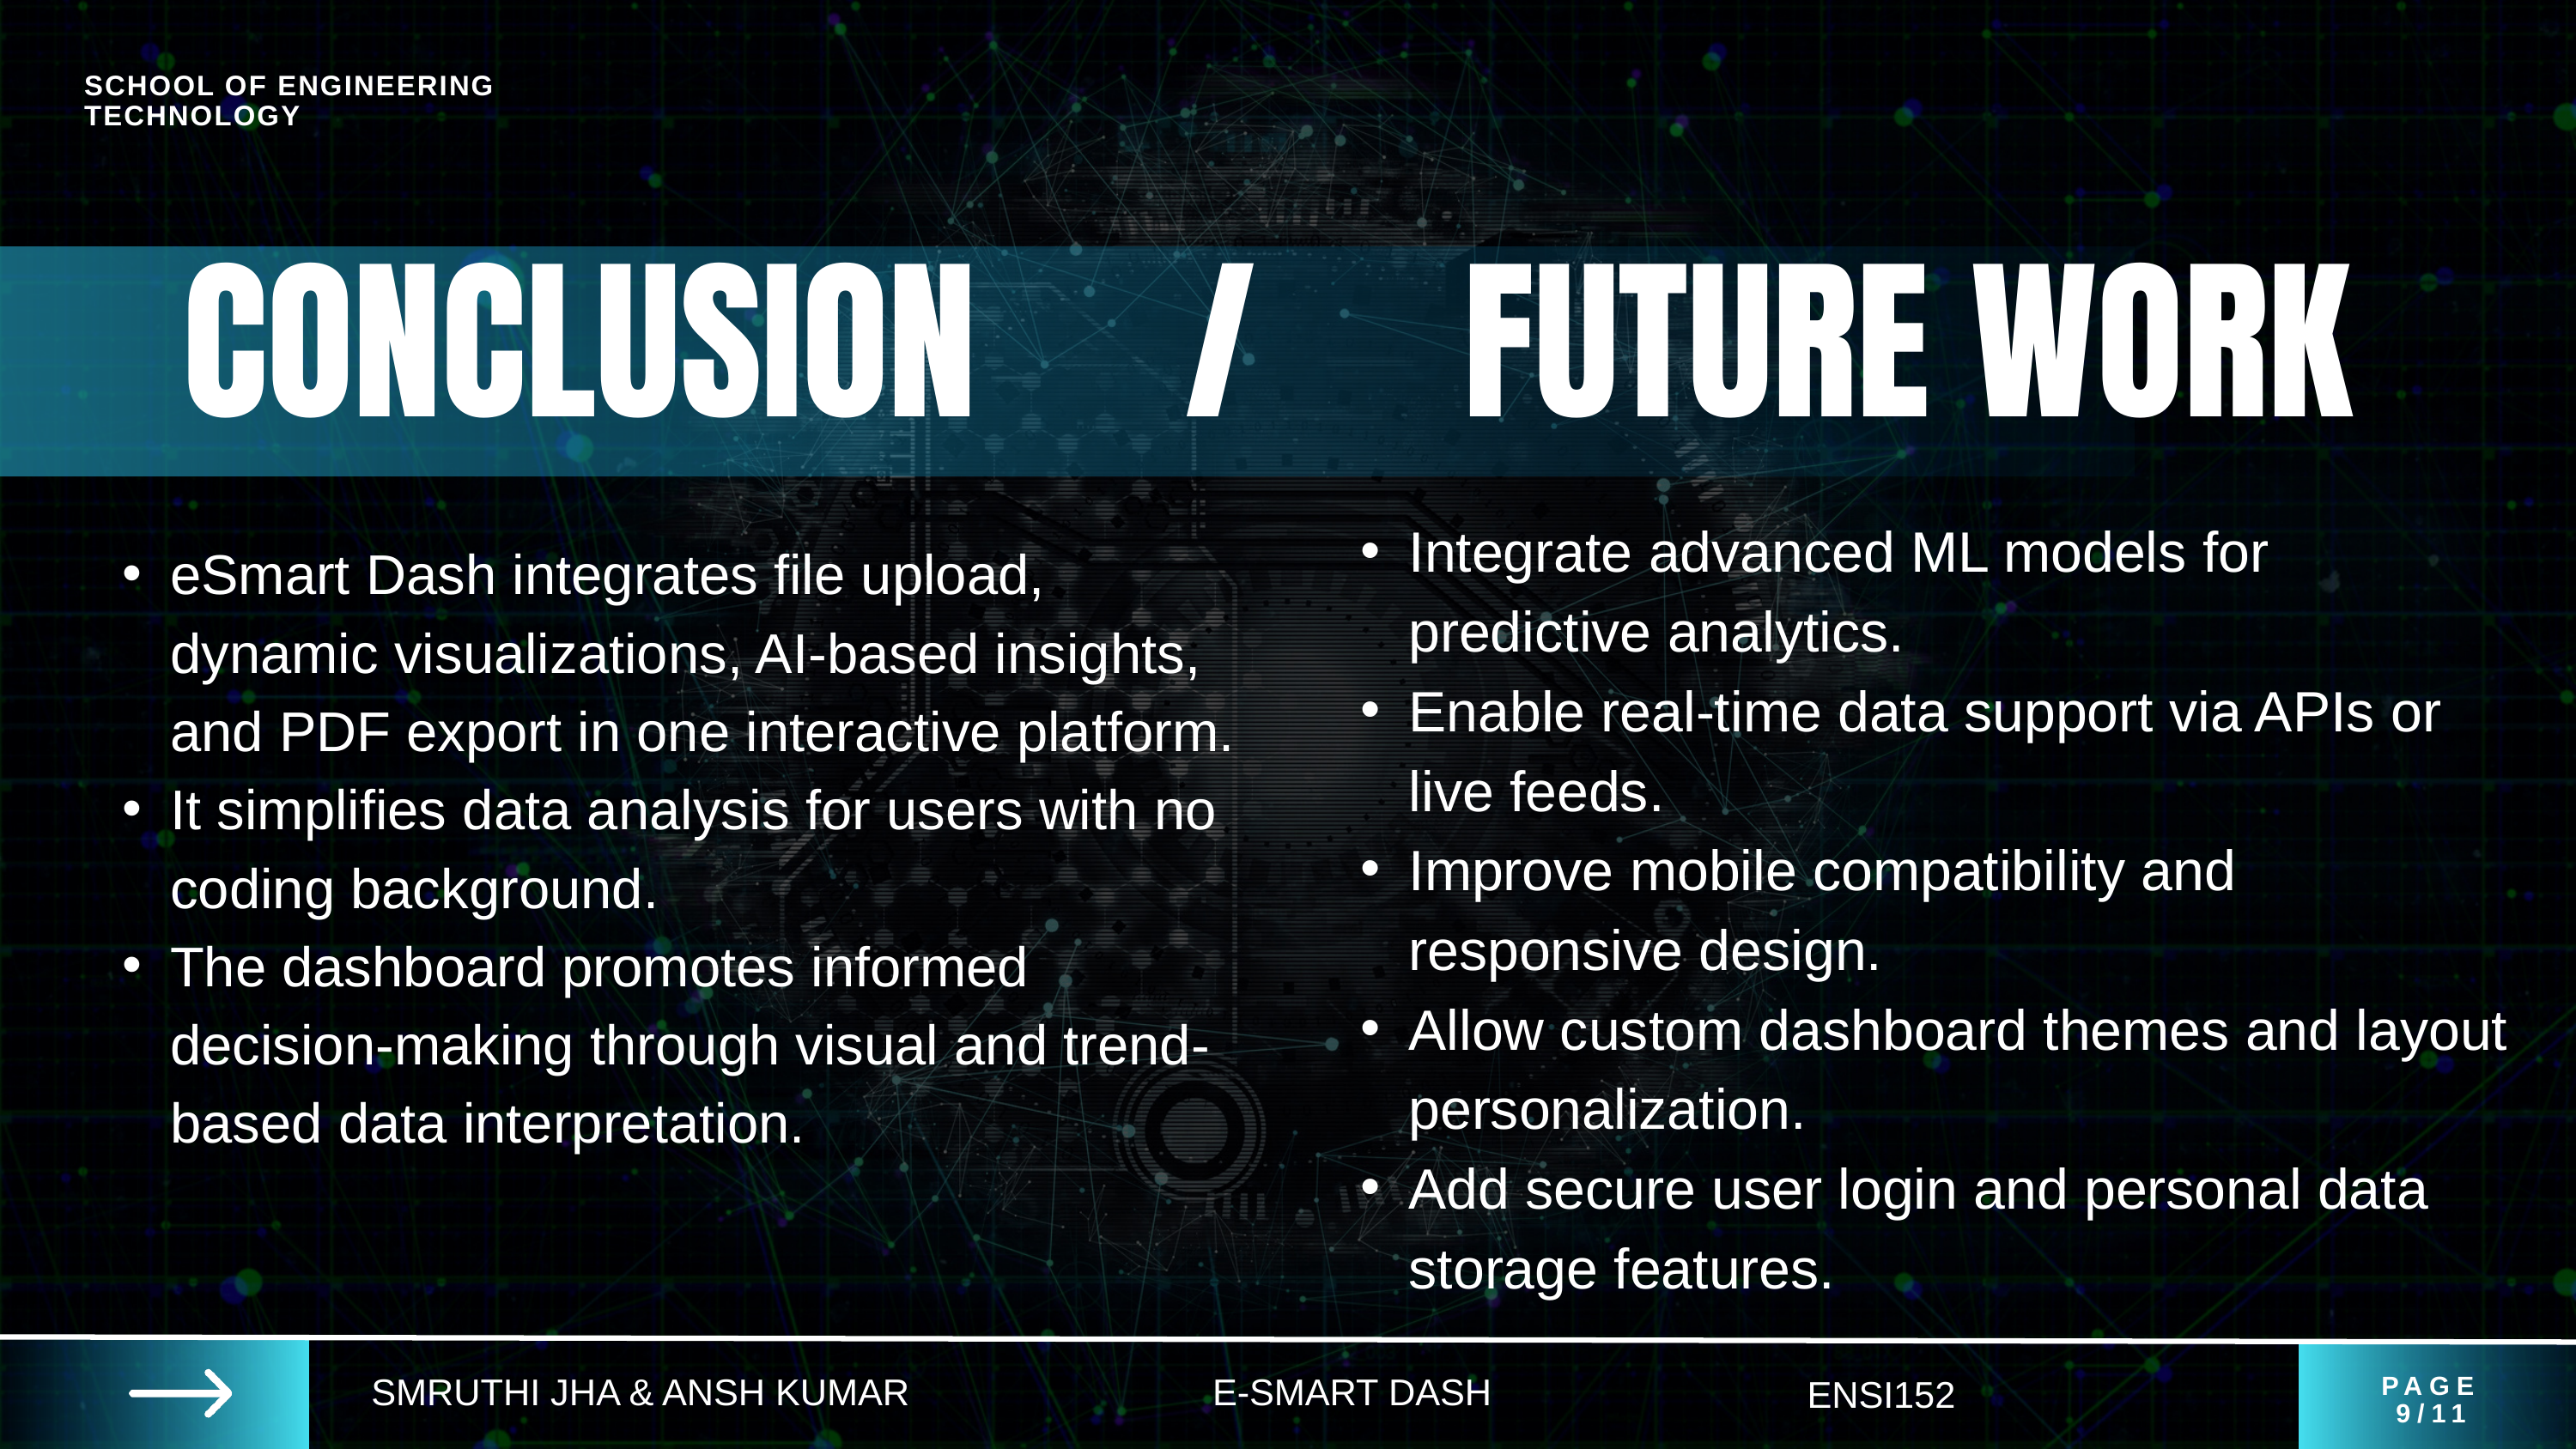

SCHOOL OF ENGINEERING TECHNOLOGY

CONCLUSION     /     FUTURE WORK
Integrate advanced ML models for predictive analytics.
Enable real-time data support via APIs or live feeds.
Improve mobile compatibility and responsive design.
Allow custom dashboard themes and layout personalization.
Add secure user login and personal data storage features.
eSmart Dash integrates file upload, dynamic visualizations, AI-based insights, and PDF export in one interactive platform.
It simplifies data analysis for users with no coding background.
The dashboard promotes informed decision-making through visual and trend-based data interpretation.

SMRUTHI JHA & ANSH KUMAR
E-SMART DASH
ENSI152

PAGE 9/11